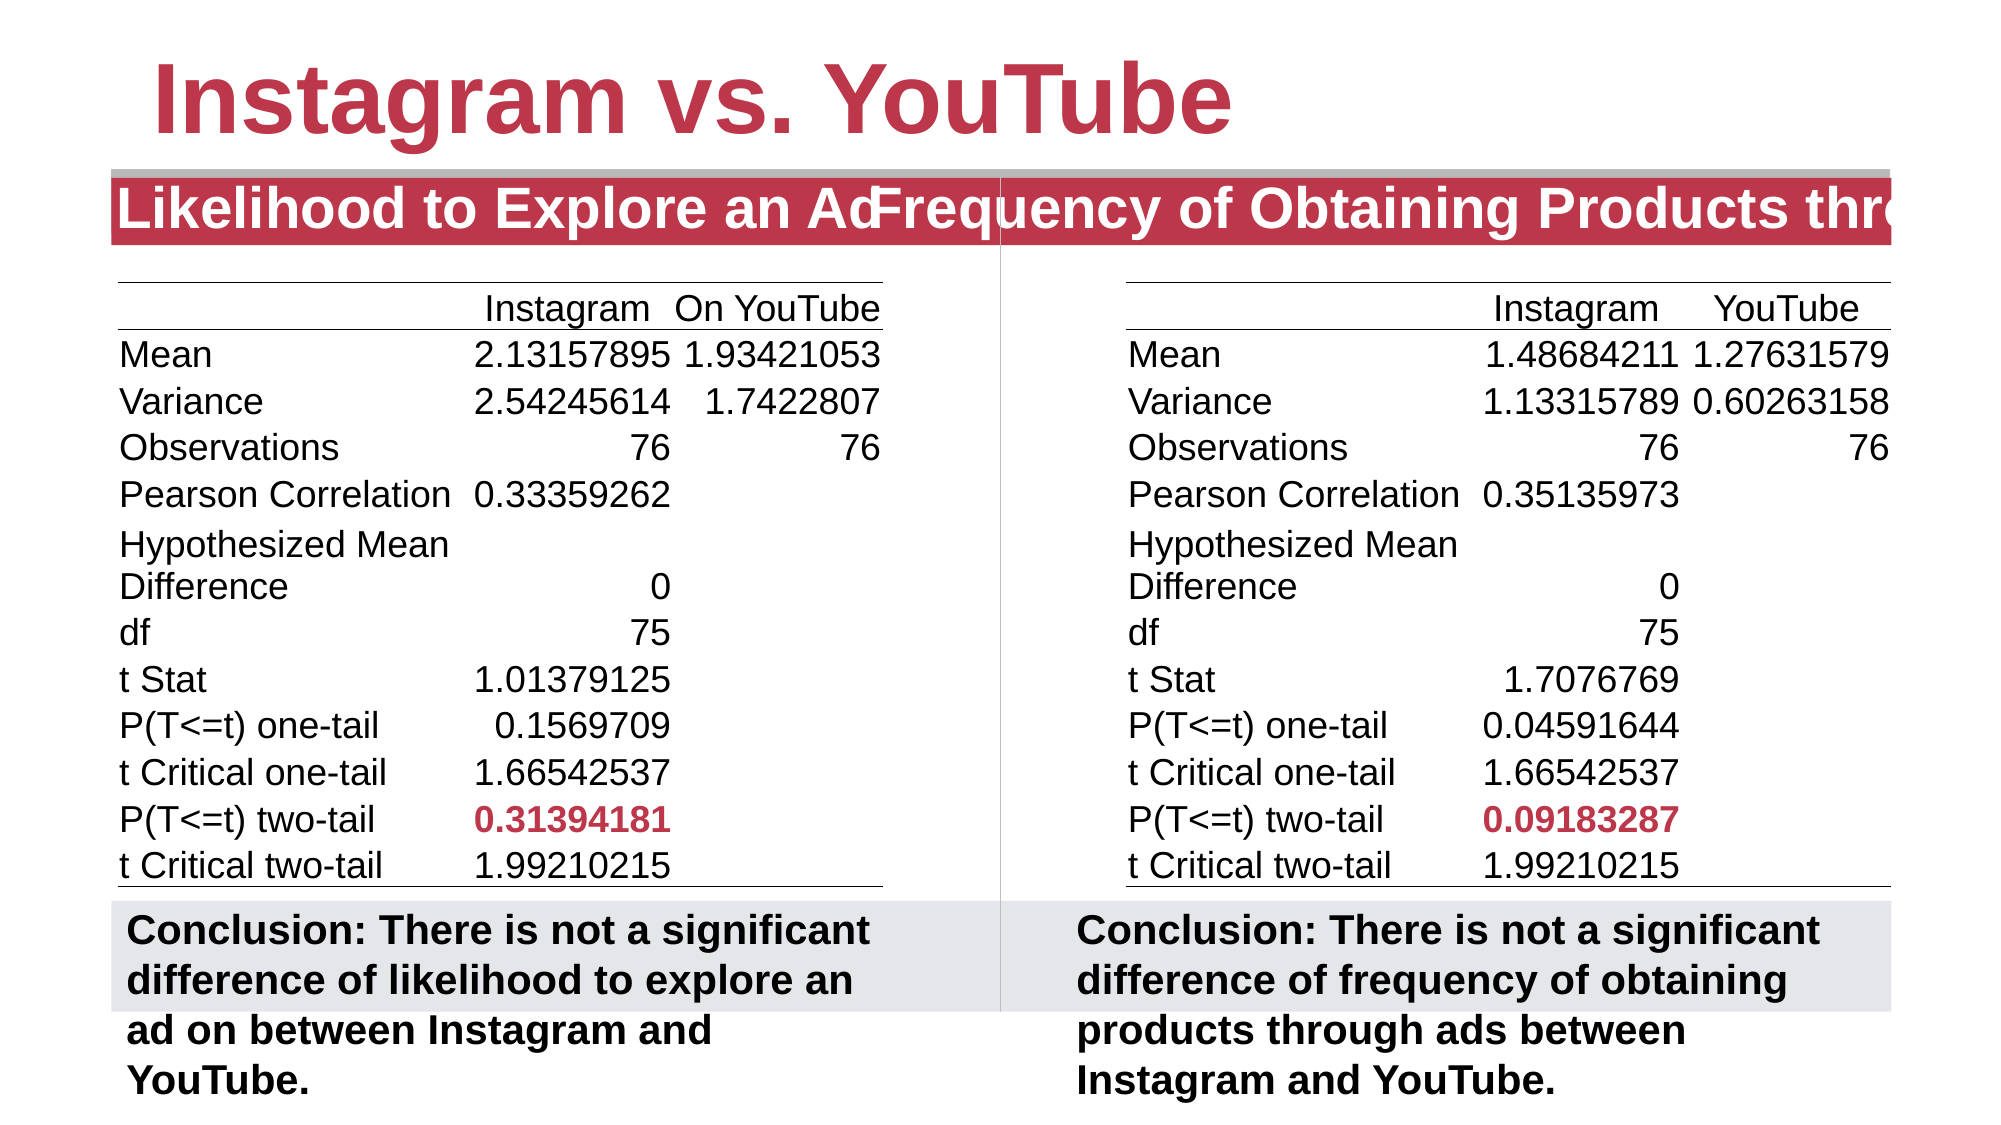

Instagram vs. YouTube
Likelihood to Explore an Ad
Frequency of Obtaining Products through Ads

|  | Instagram | On YouTube |
| --- | --- | --- |
| Mean | 2.13157895 | 1.93421053 |
| Variance | 2.54245614 | 1.7422807 |
| Observations | 76 | 76 |
| Pearson Correlation | 0.33359262 |  |
| Hypothesized Mean Difference | 0 |  |
| df | 75 |  |
| t Stat | 1.01379125 |  |
| P(T<=t) one-tail | 0.1569709 |  |
| t Critical one-tail | 1.66542537 |  |
| P(T<=t) two-tail | 0.31394181 |  |
| t Critical two-tail | 1.99210215 |  |
|  | Instagram | YouTube |
| --- | --- | --- |
| Mean | 1.48684211 | 1.27631579 |
| Variance | 1.13315789 | 0.60263158 |
| Observations | 76 | 76 |
| Pearson Correlation | 0.35135973 |  |
| Hypothesized Mean Difference | 0 |  |
| df | 75 |  |
| t Stat | 1.7076769 |  |
| P(T<=t) one-tail | 0.04591644 |  |
| t Critical one-tail | 1.66542537 |  |
| P(T<=t) two-tail | 0.09183287 |  |
| t Critical two-tail | 1.99210215 |  |
Conclusion: There is not a significant difference of likelihood to explore an ad on between Instagram and YouTube.
Conclusion: There is not a significant difference of frequency of obtaining products through ads between Instagram and YouTube.